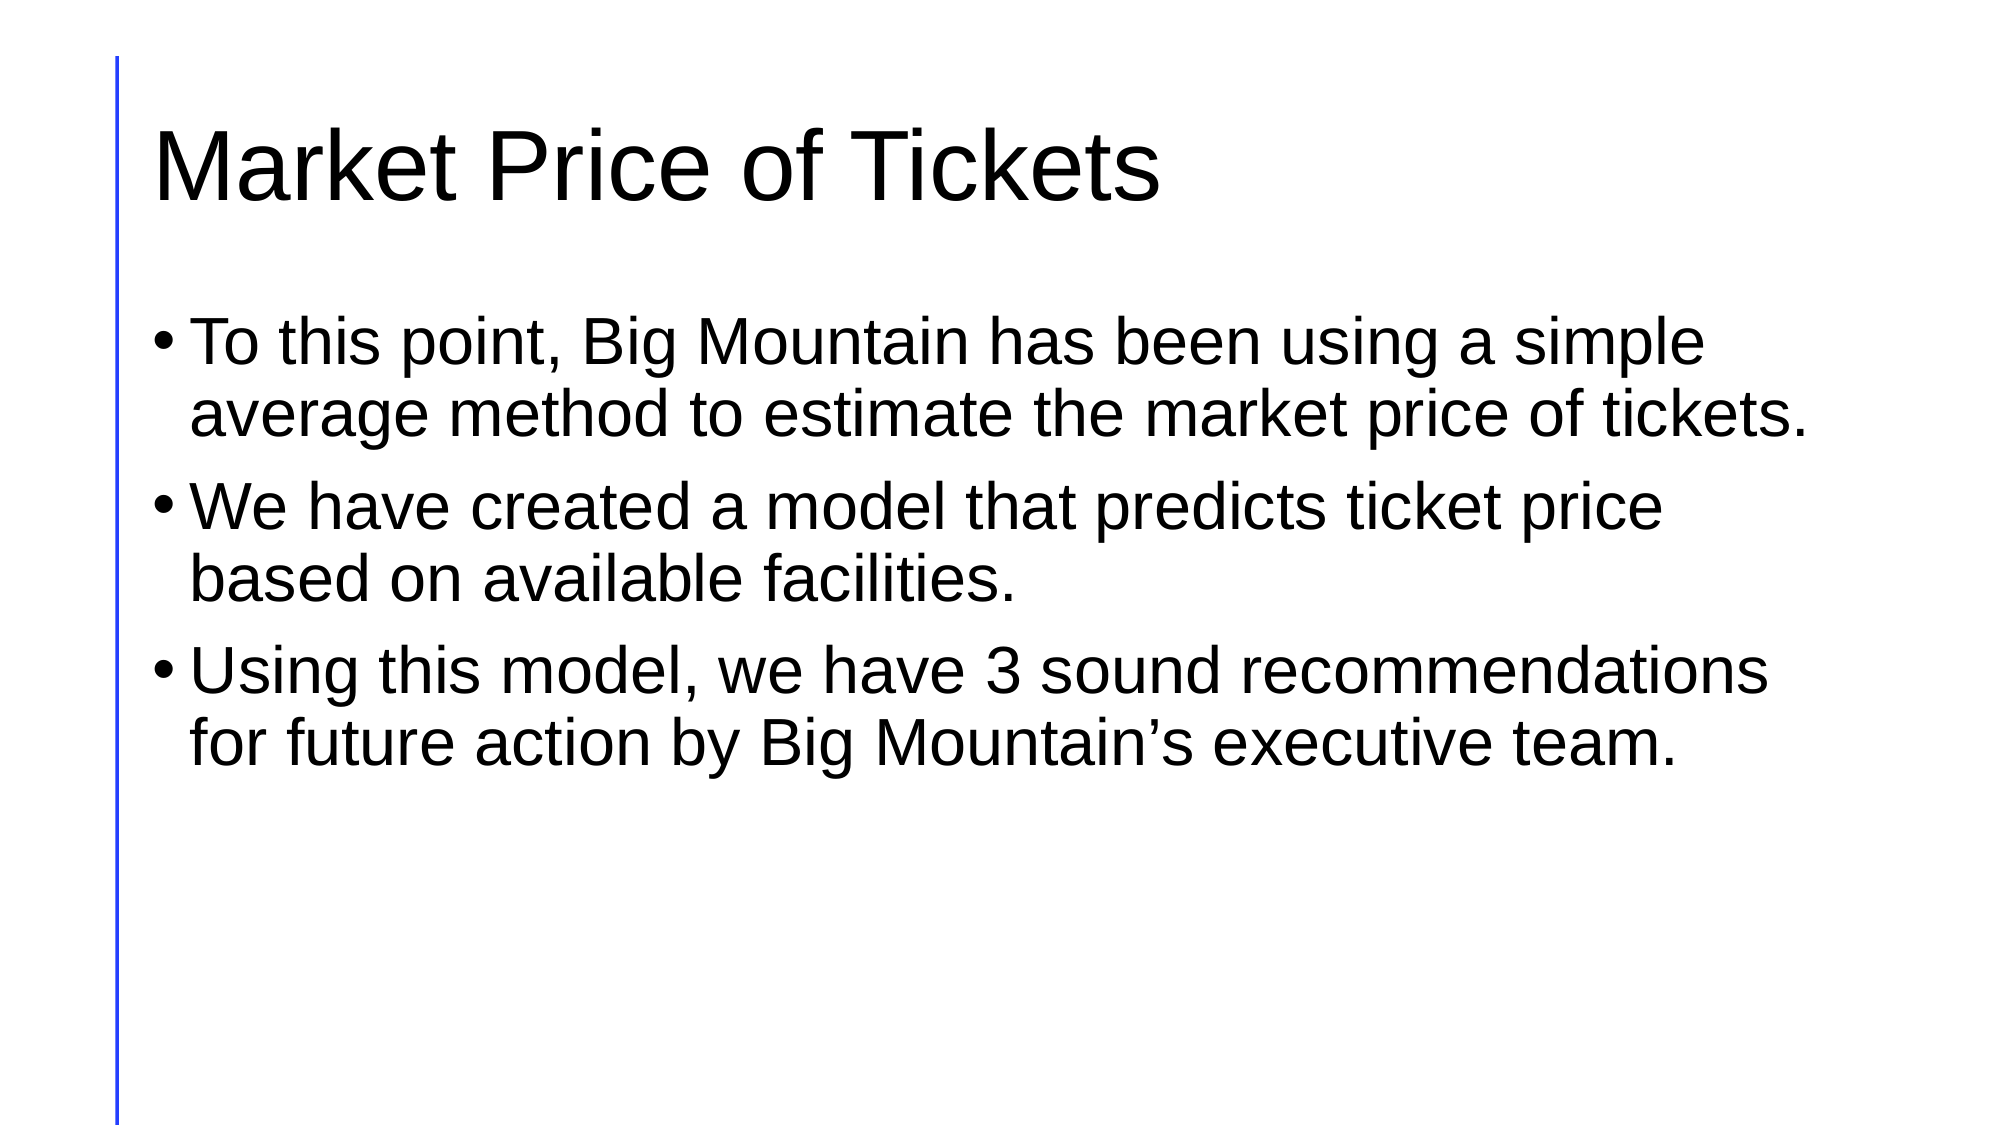

# Market Price of Tickets
To this point, Big Mountain has been using a simple average method to estimate the market price of tickets.
We have created a model that predicts ticket price based on available facilities.
Using this model, we have 3 sound recommendations for future action by Big Mountain’s executive team.